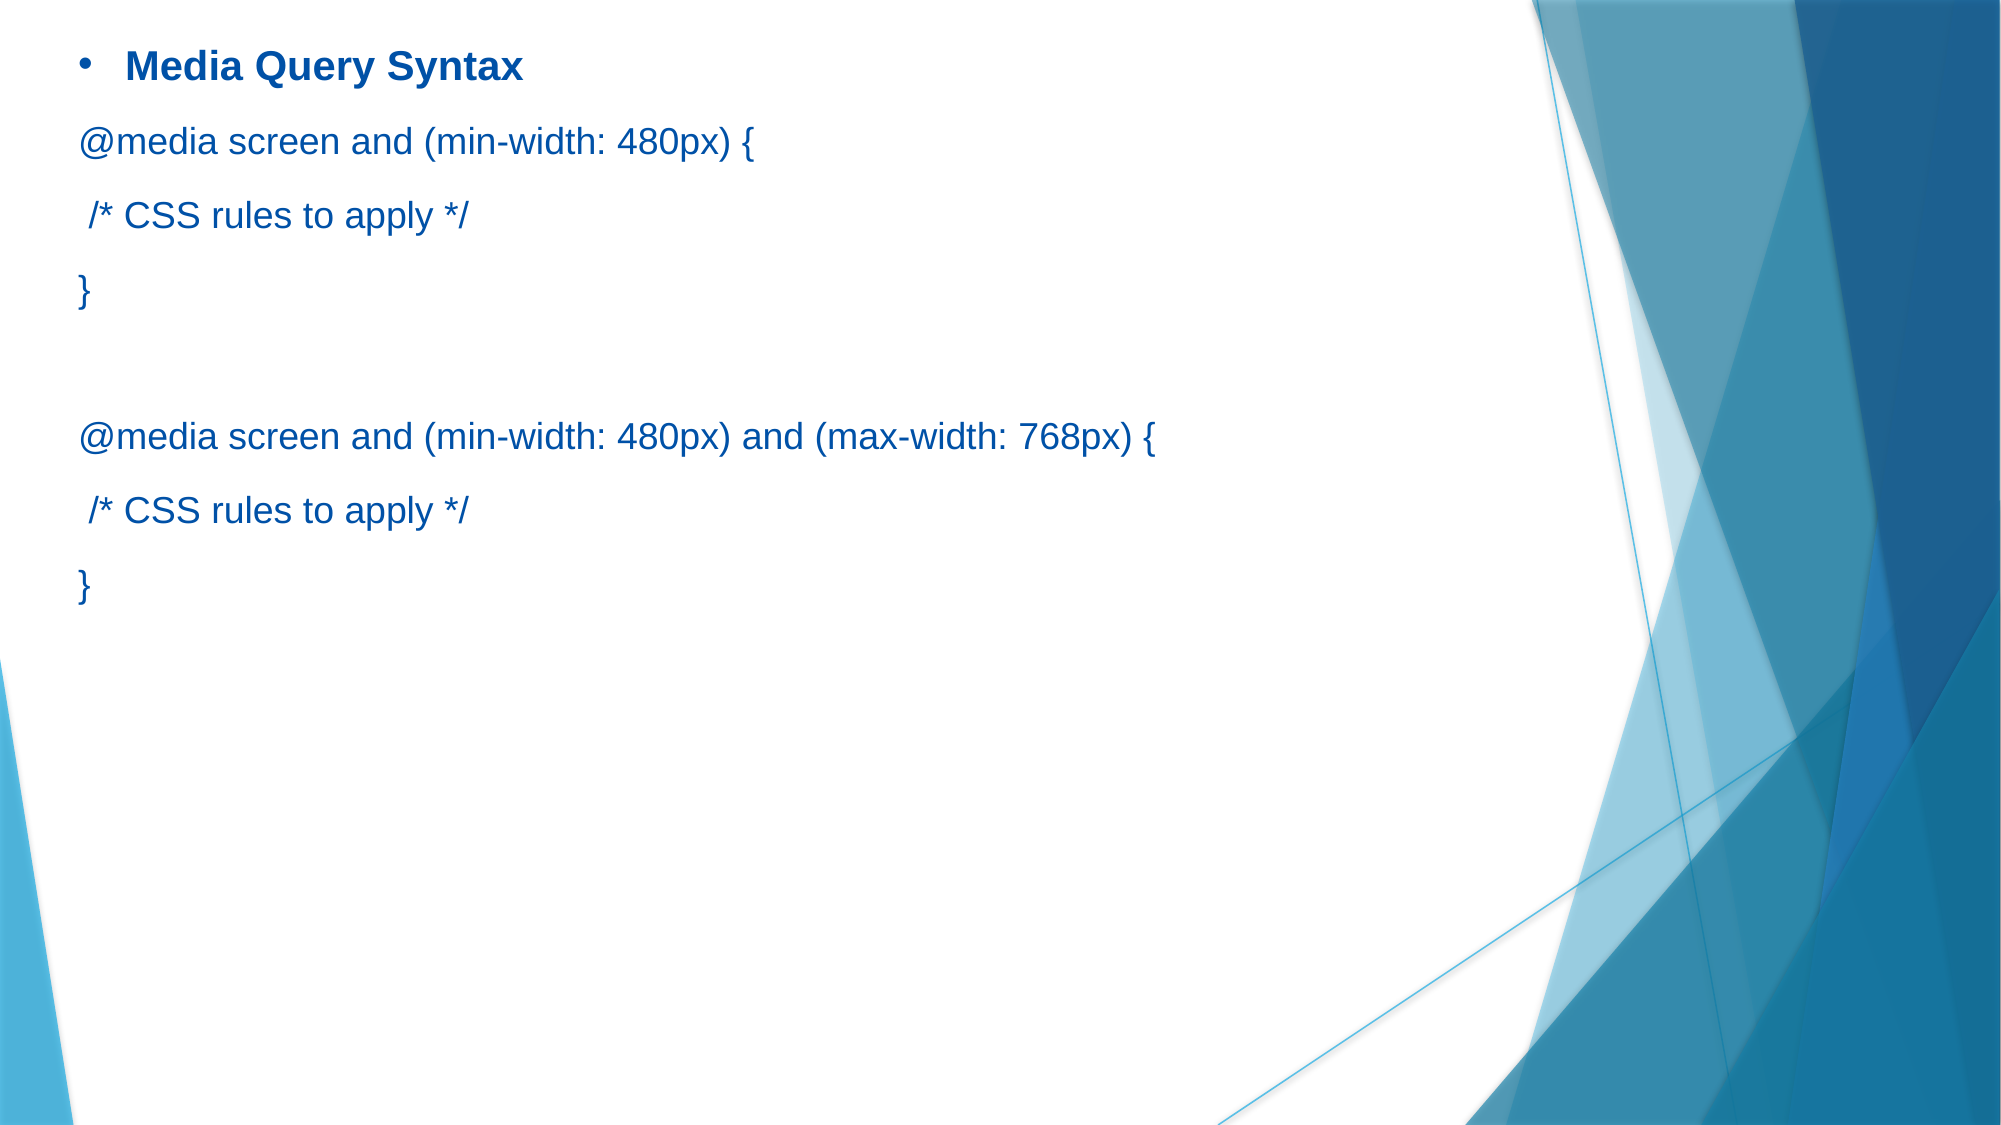

Media Query Syntax
@media screen and (min-width: 480px) {
 /* CSS rules to apply */
}

@media screen and (min-width: 480px) and (max-width: 768px) {
 /* CSS rules to apply */
}